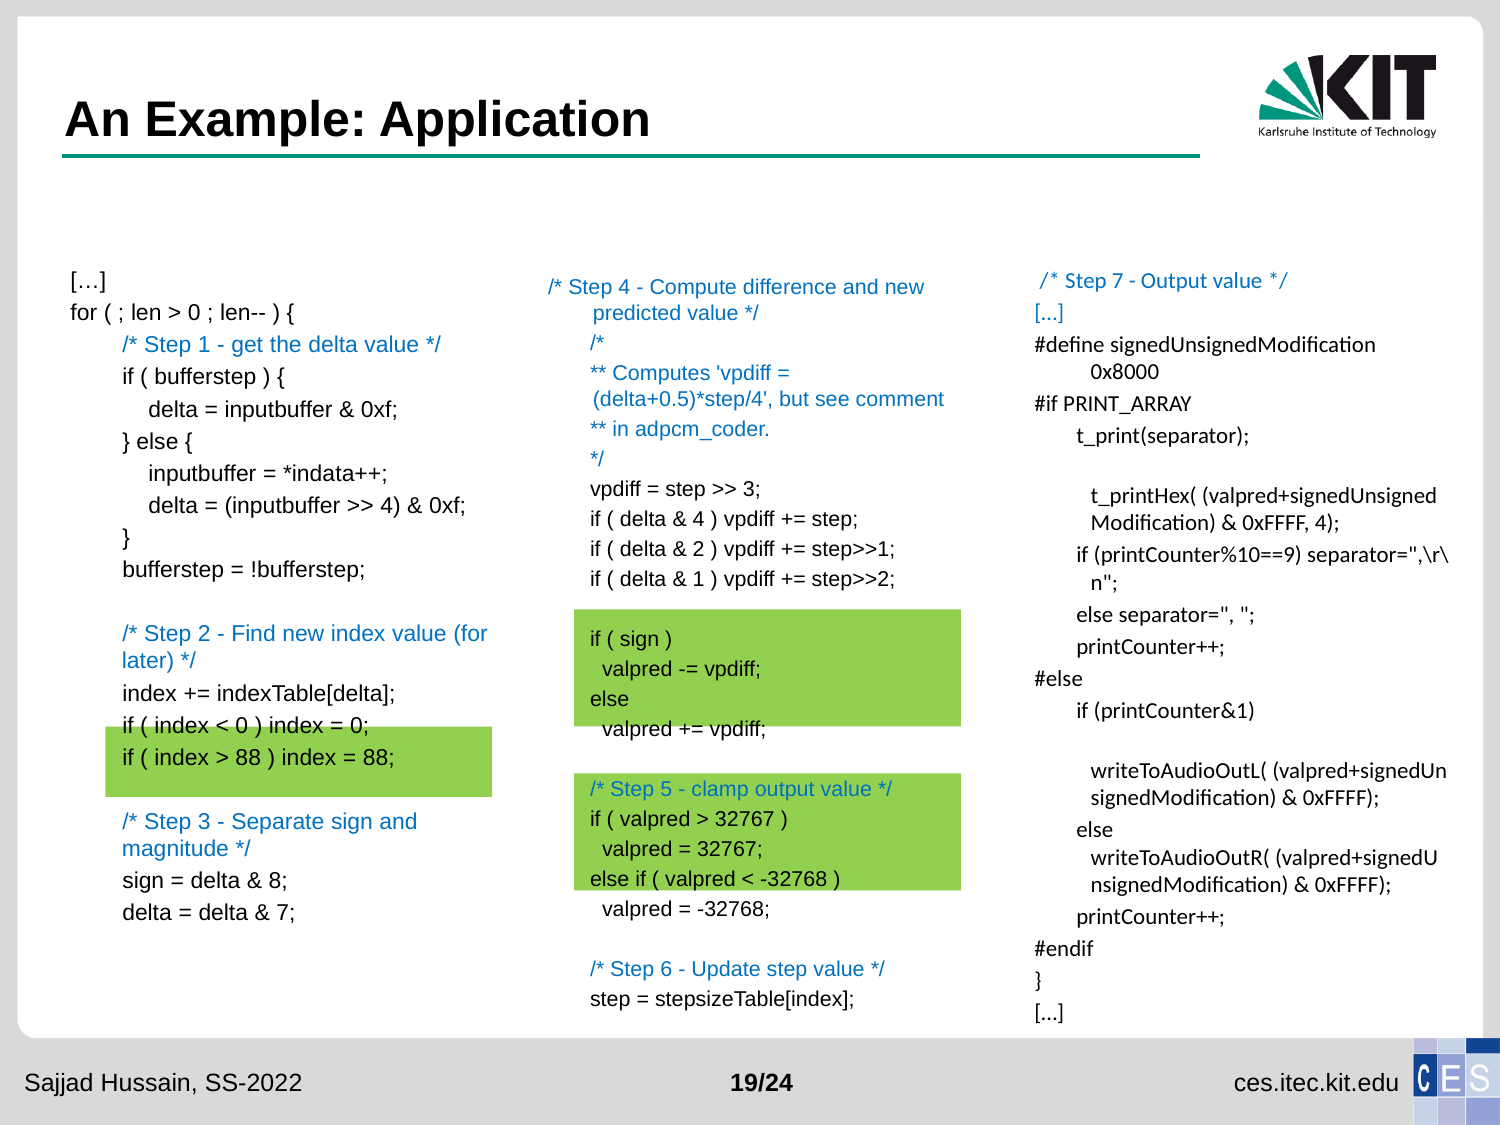

# An Example: Application
 /* Step 7 - Output value */
[…]
#define signedUnsignedModification 0x8000
#if PRINT_ARRAY
        t_print(separator);
        t_printHex( (valpred+signedUnsignedModification) & 0xFFFF, 4);
        if (printCounter%10==9) separator=",\r\n";
        else separator=", ";
        printCounter++;
#else
        if (printCounter&1)
        writeToAudioOutL( (valpred+signedUnsignedModification) & 0xFFFF);
        else  writeToAudioOutR( (valpred+signedUnsignedModification) & 0xFFFF);
        printCounter++;
#endif
}
[…]
[…]
for ( ; len > 0 ; len-- ) {
        /* Step 1 - get the delta value */
        if ( bufferstep ) {
            delta = inputbuffer & 0xf;
        } else {
            inputbuffer = *indata++;
            delta = (inputbuffer >> 4) & 0xf;
        }
        bufferstep = !bufferstep;

        /* Step 2 - Find new index value (for later) */
        index += indexTable[delta];
        if ( index < 0 ) index = 0;
        if ( index > 88 ) index = 88;

        /* Step 3 - Separate sign and magnitude */
        sign = delta & 8;
        delta = delta & 7;

 /* Step 4 - Compute difference and new predicted value */
        /*
        ** Computes 'vpdiff = (delta+0.5)*step/4', but see comment
        ** in adpcm_coder.
        */
        vpdiff = step >> 3;
        if ( delta & 4 ) vpdiff += step;
        if ( delta & 2 ) vpdiff += step>>1;
        if ( delta & 1 ) vpdiff += step>>2;

        if ( sign )
          valpred -= vpdiff;
        else
          valpred += vpdiff;

        /* Step 5 - clamp output value */
        if ( valpred > 32767 )
          valpred = 32767;
        else if ( valpred < -32768 )
          valpred = -32768;

        /* Step 6 - Update step value */
        step = stepsizeTable[index];